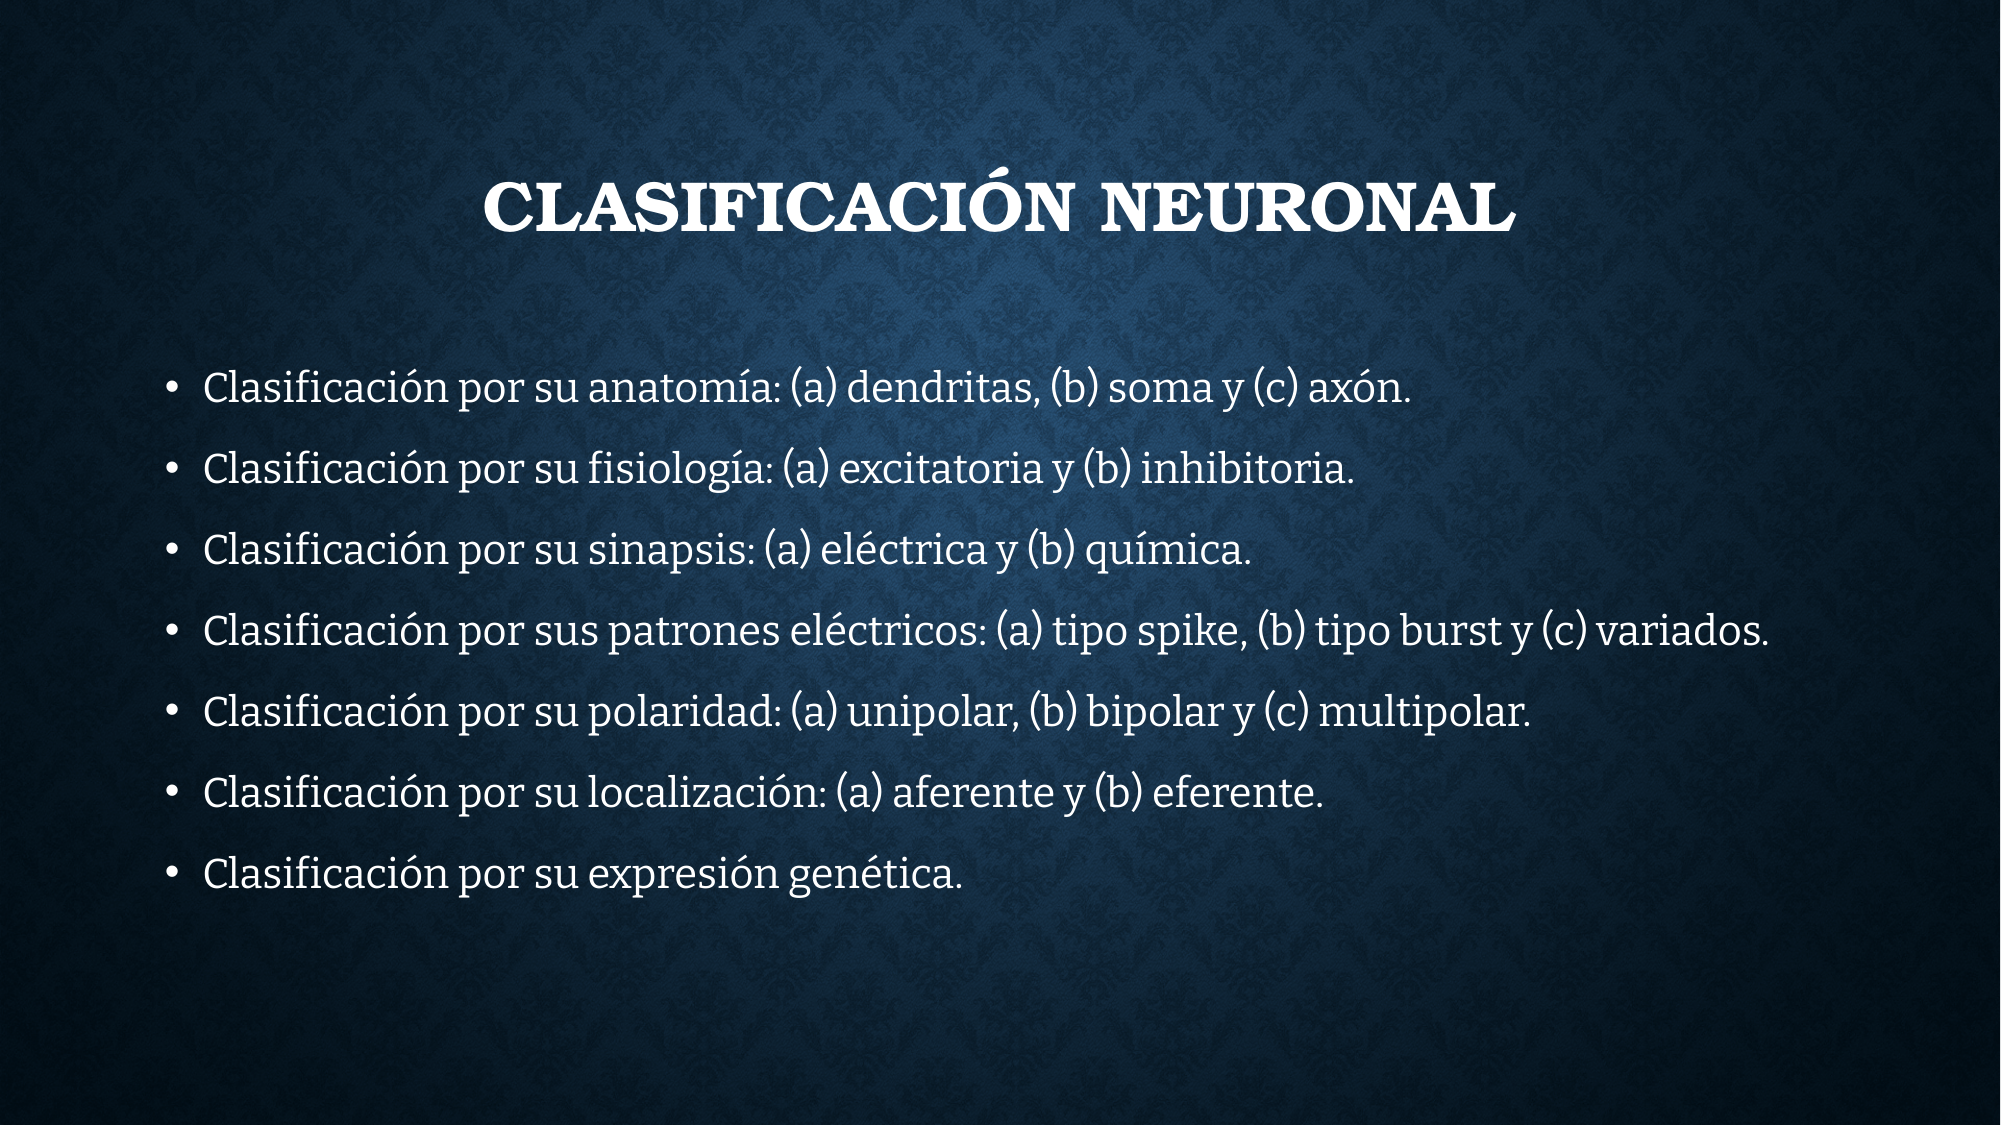

# Clasificación neuronal
Clasificación por su anatomía: (a) dendritas, (b) soma y (c) axón.
Clasificación por su fisiología: (a) excitatoria y (b) inhibitoria.
Clasificación por su sinapsis: (a) eléctrica y (b) química.
Clasificación por sus patrones eléctricos: (a) tipo spike, (b) tipo burst y (c) variados.
Clasificación por su polaridad: (a) unipolar, (b) bipolar y (c) multipolar.
Clasificación por su localización: (a) aferente y (b) eferente.
Clasificación por su expresión genética.